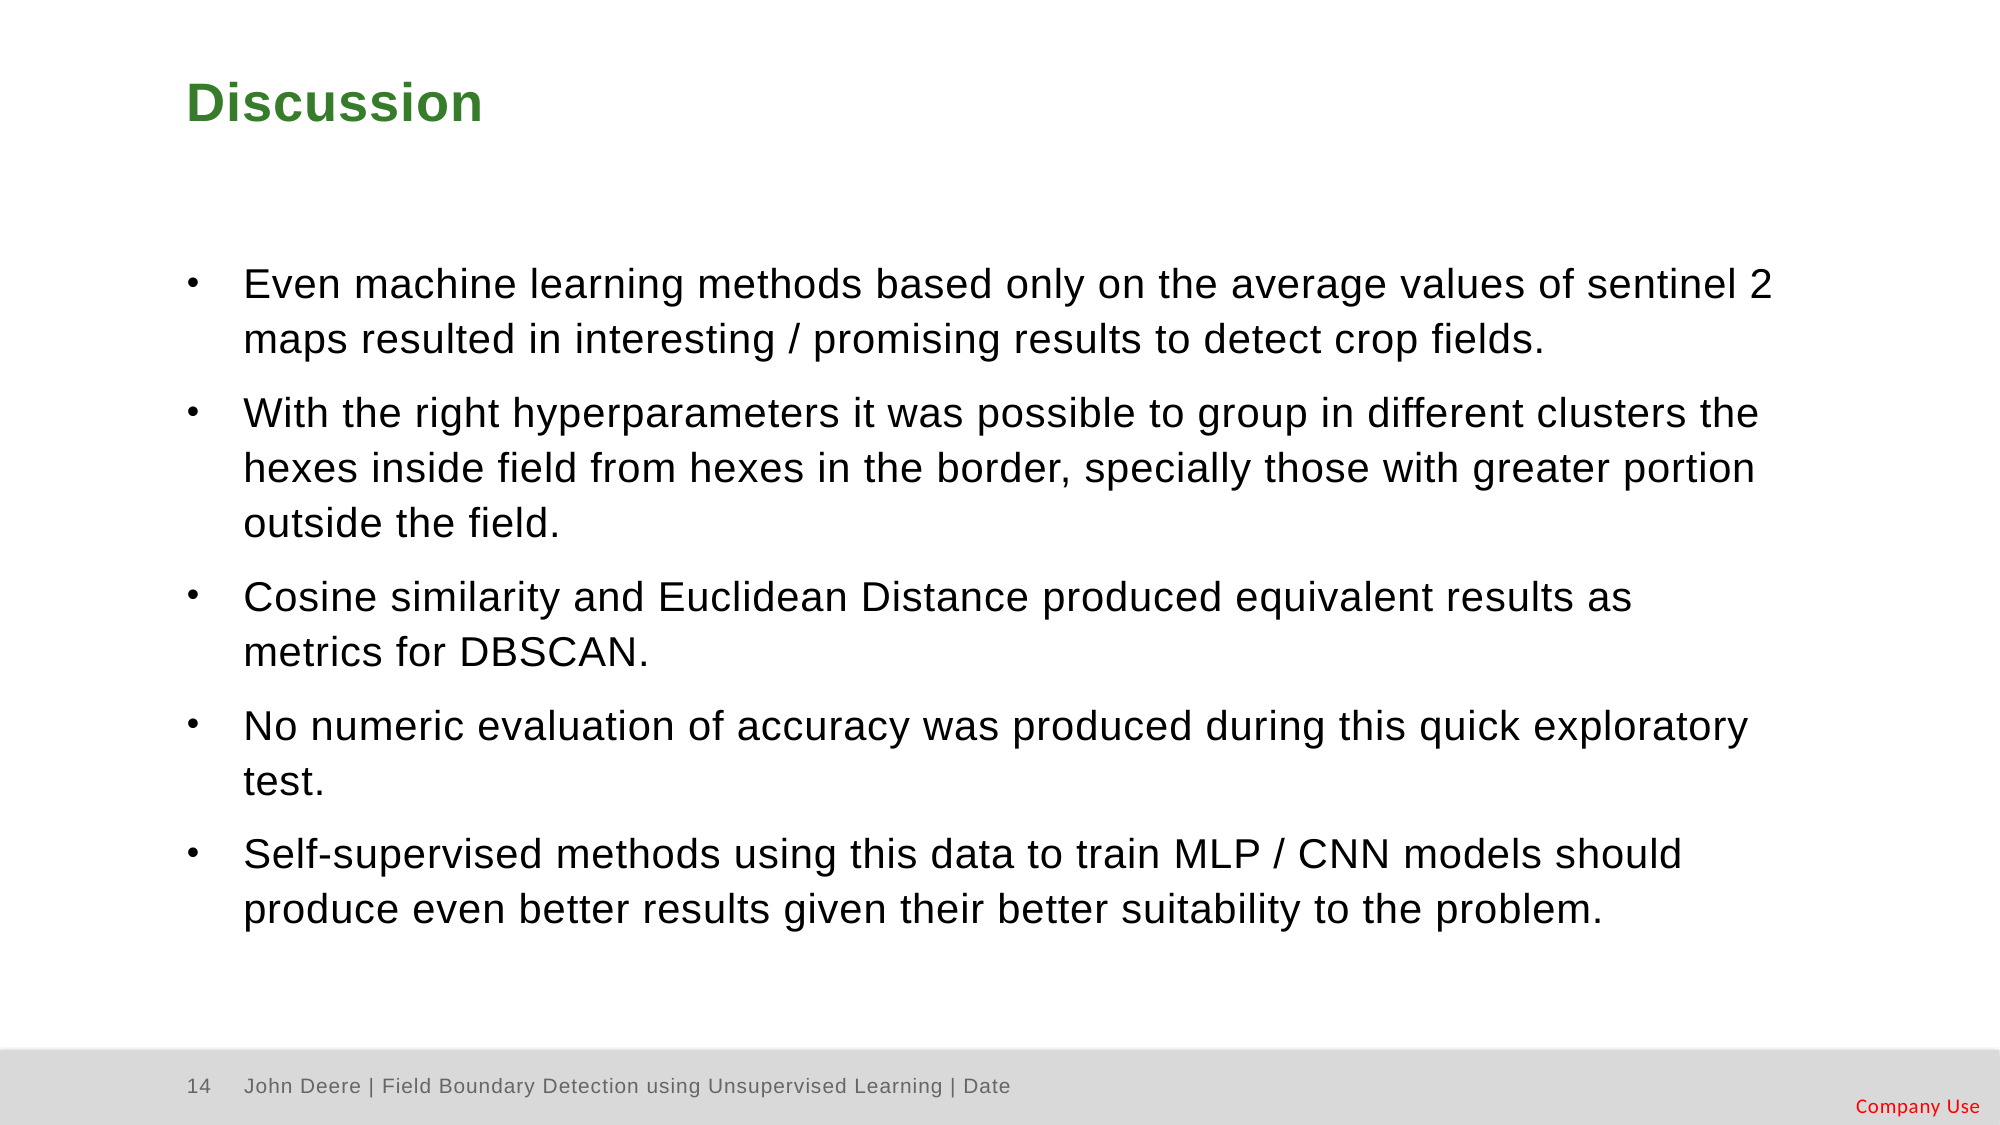

# Discussion
Even machine learning methods based only on the average values of sentinel 2 maps resulted in interesting / promising results to detect crop fields.
With the right hyperparameters it was possible to group in different clusters the hexes inside field from hexes in the border, specially those with greater portion outside the field.
Cosine similarity and Euclidean Distance produced equivalent results as metrics for DBSCAN.
No numeric evaluation of accuracy was produced during this quick exploratory test.
Self-supervised methods using this data to train MLP / CNN models should produce even better results given their better suitability to the problem.